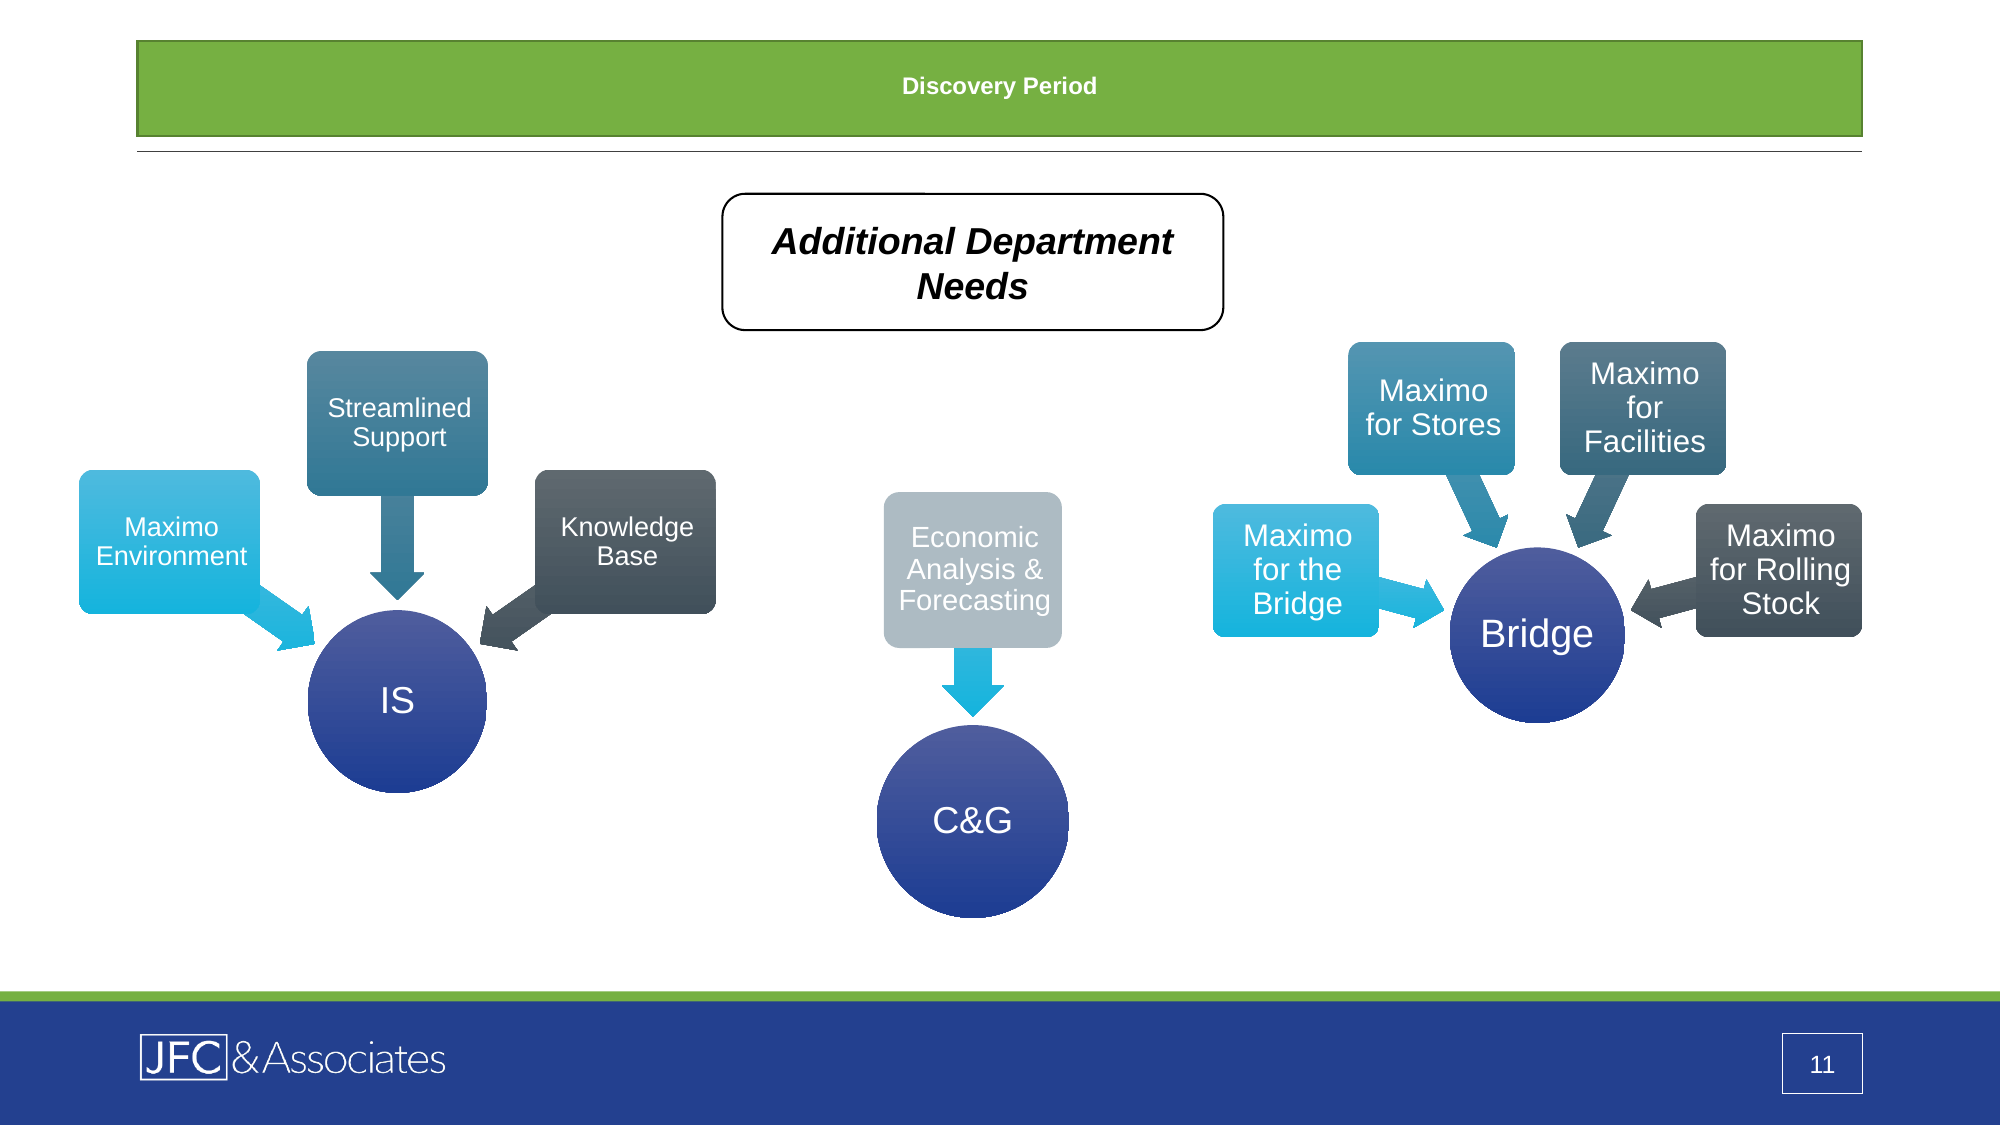

# Discovery Period
Additional Department Needs
Bridge
Maximo for the Bridge
Maximo for Stores
Maximo for Facilities
Maximo for Rolling Stock
IS
Maximo Environment
Streamlined Support
Knowledge Base
C&G
Economic Analysis & Forecasting
11